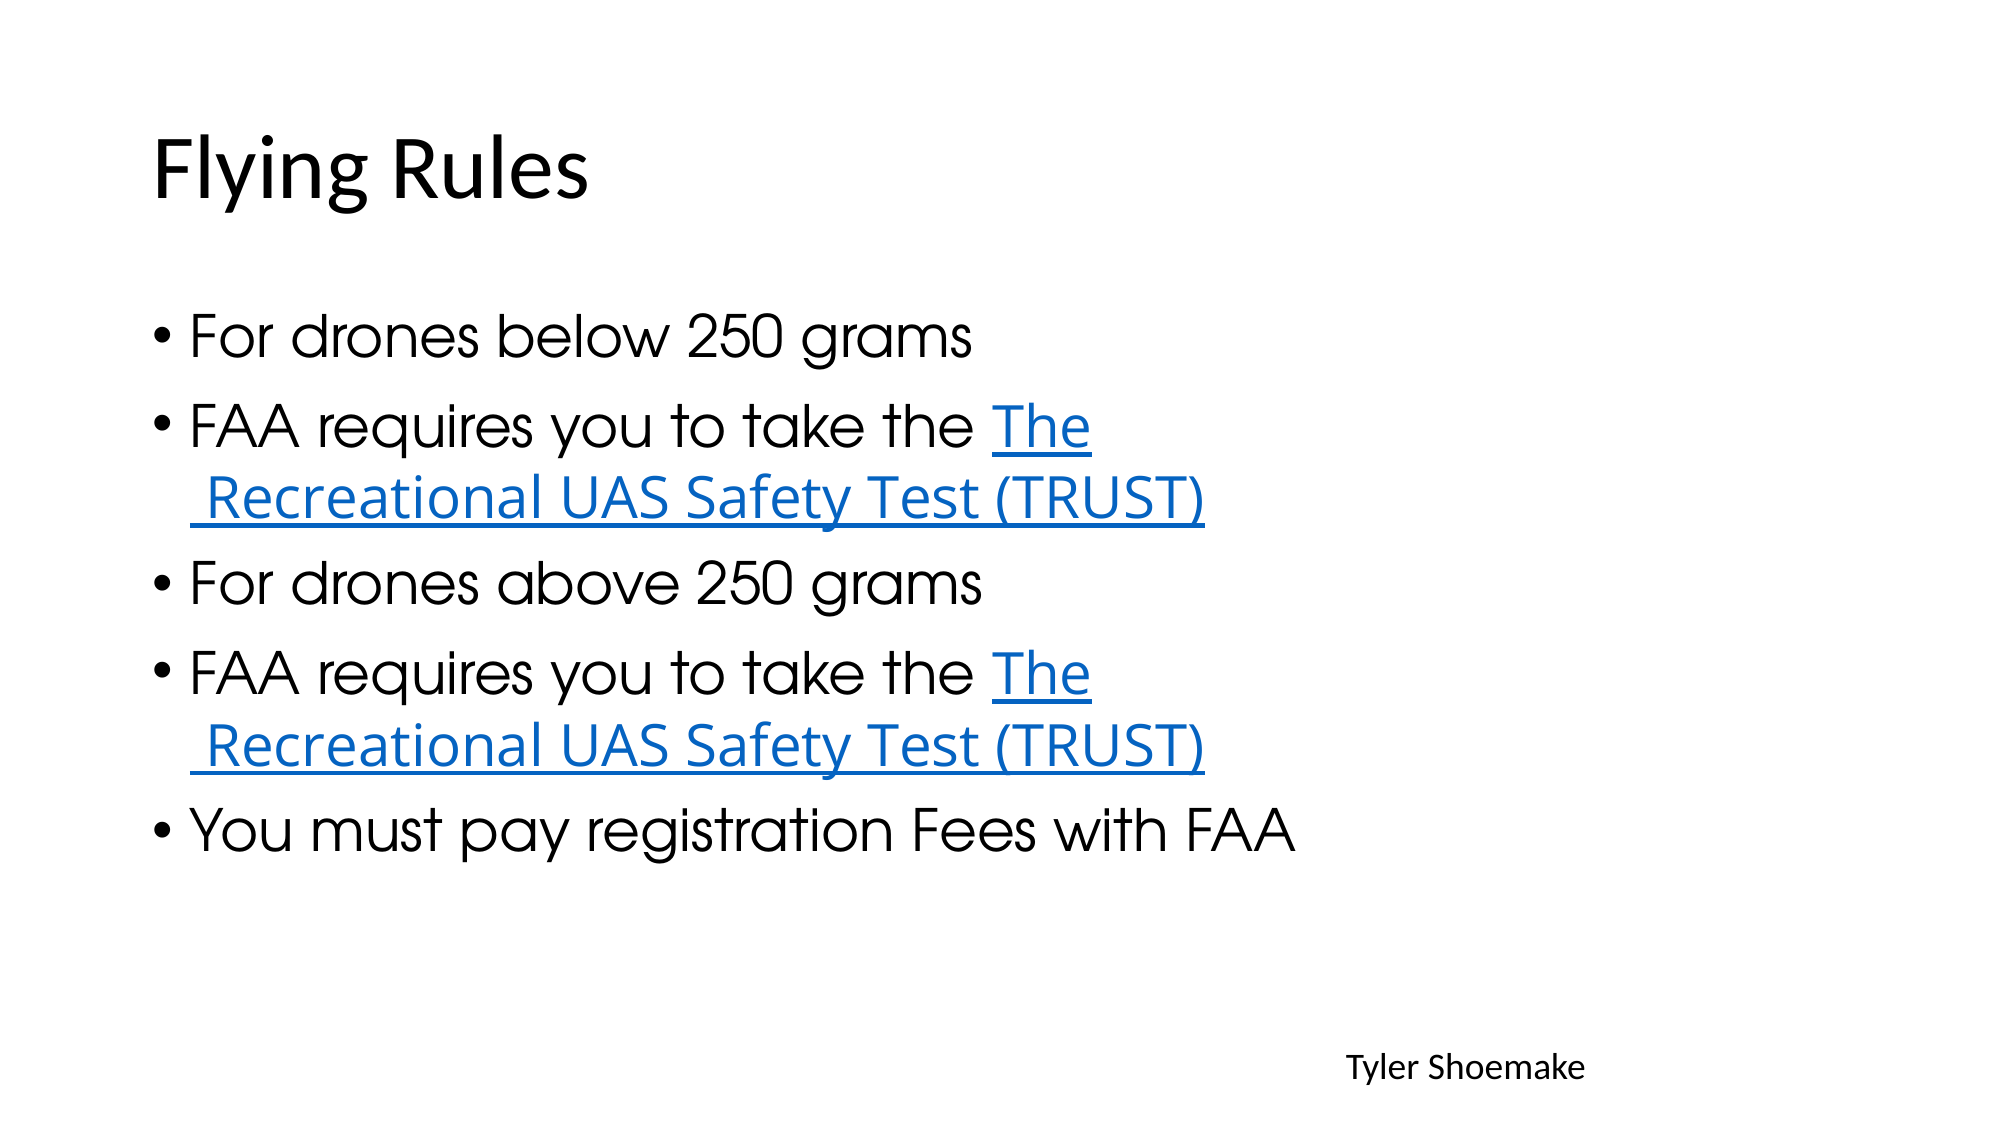

# Flying Rules
For drones below 250 grams​
FAA requires you to take the The Recreational UAS Safety Test (TRUST)
For drones above 250 grams​
FAA requires you to take the The Recreational UAS Safety Test (TRUST)
You must pay registration Fees with FAA

Tyler Shoemake